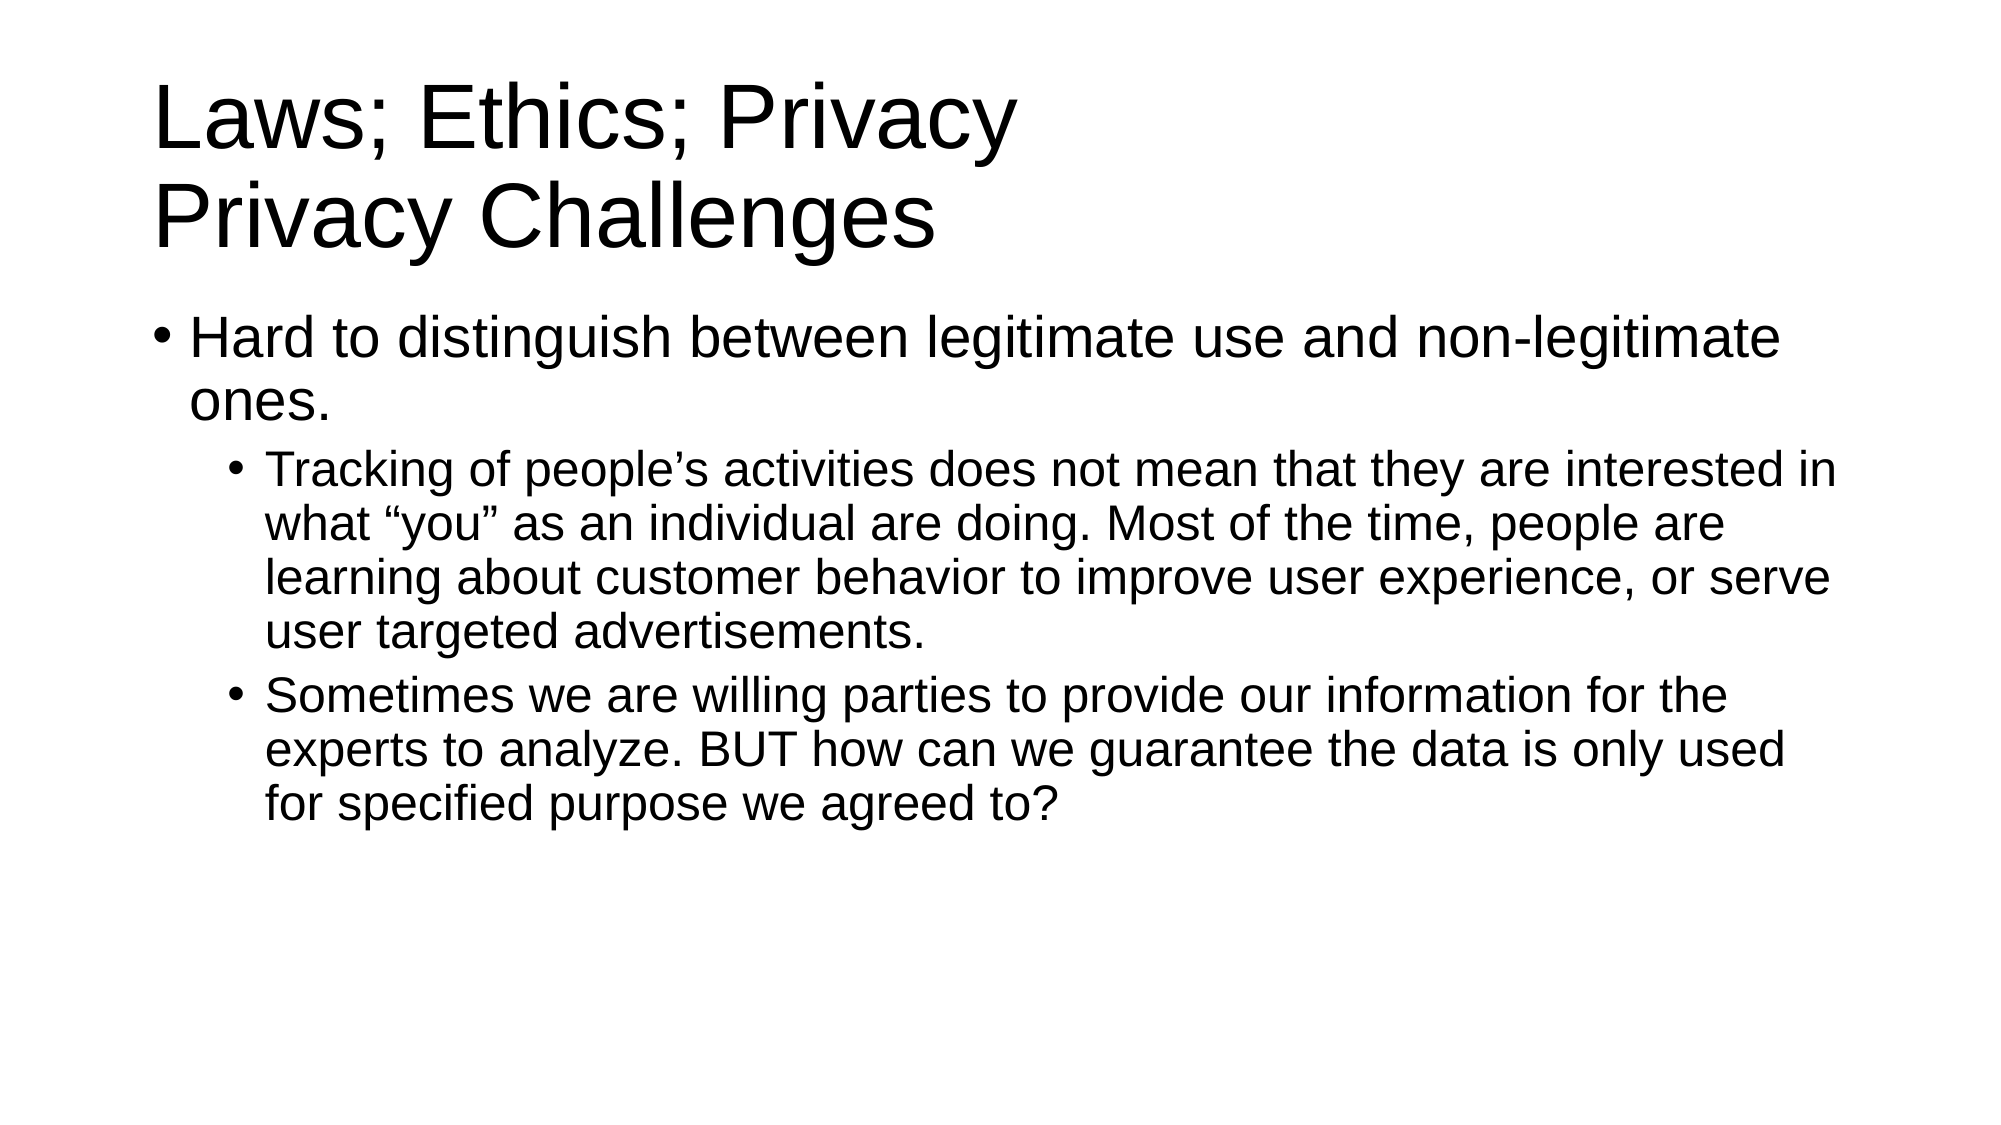

# Laws; Ethics; Privacy Privacy Challenges
Hard to distinguish between legitimate use and non-legitimate ones.
Tracking of people’s activities does not mean that they are interested in what “you” as an individual are doing. Most of the time, people are learning about customer behavior to improve user experience, or serve user targeted advertisements.
Sometimes we are willing parties to provide our information for the experts to analyze. BUT how can we guarantee the data is only used for specified purpose we agreed to?